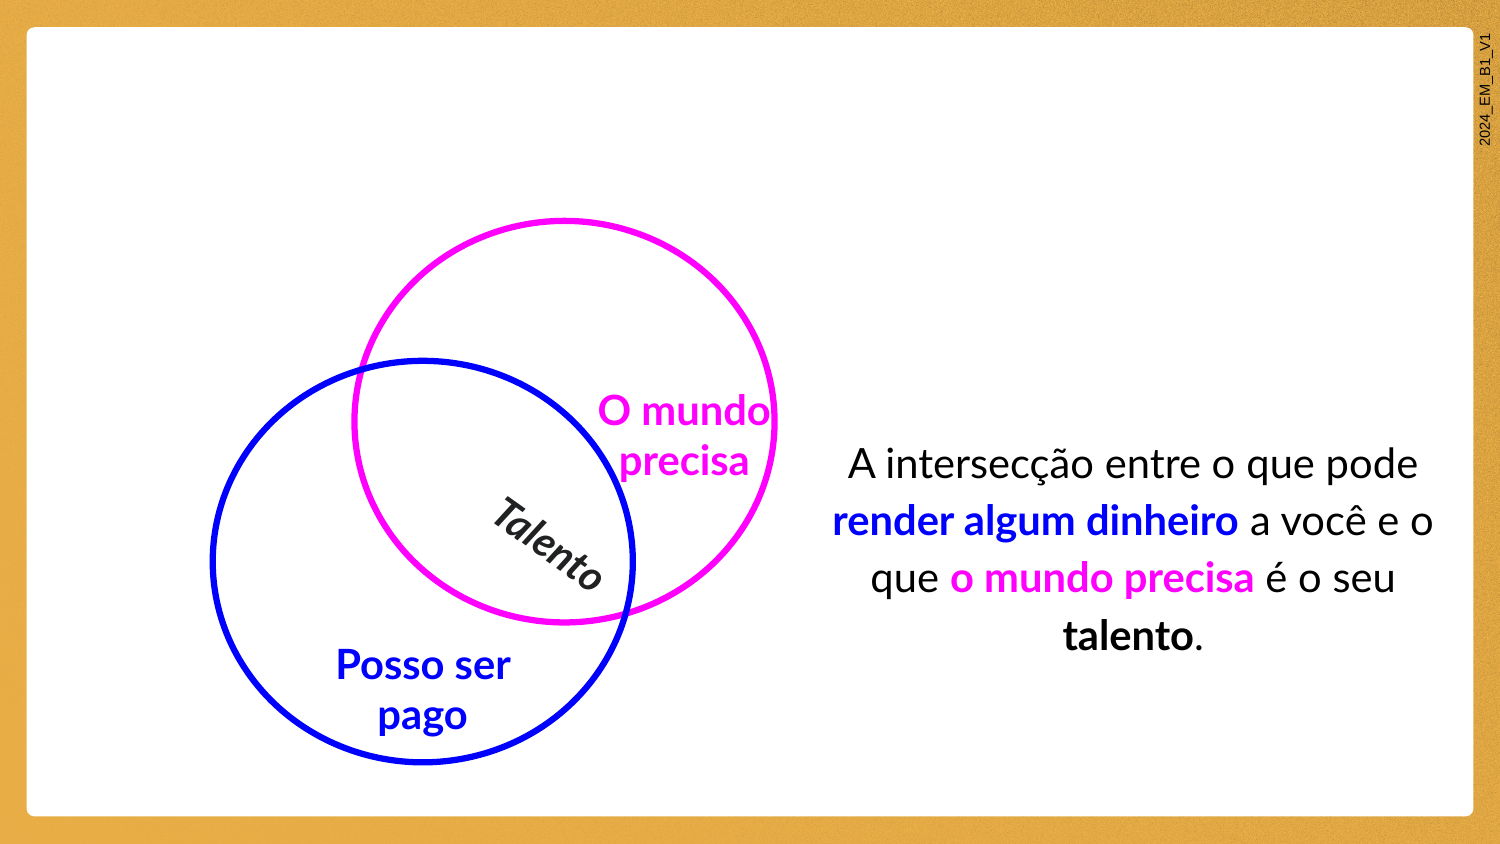

O mundo precisa
Posso ser pago
A intersecção entre o que pode render algum dinheiro a você e o que o mundo precisa é o seu talento.
Talento